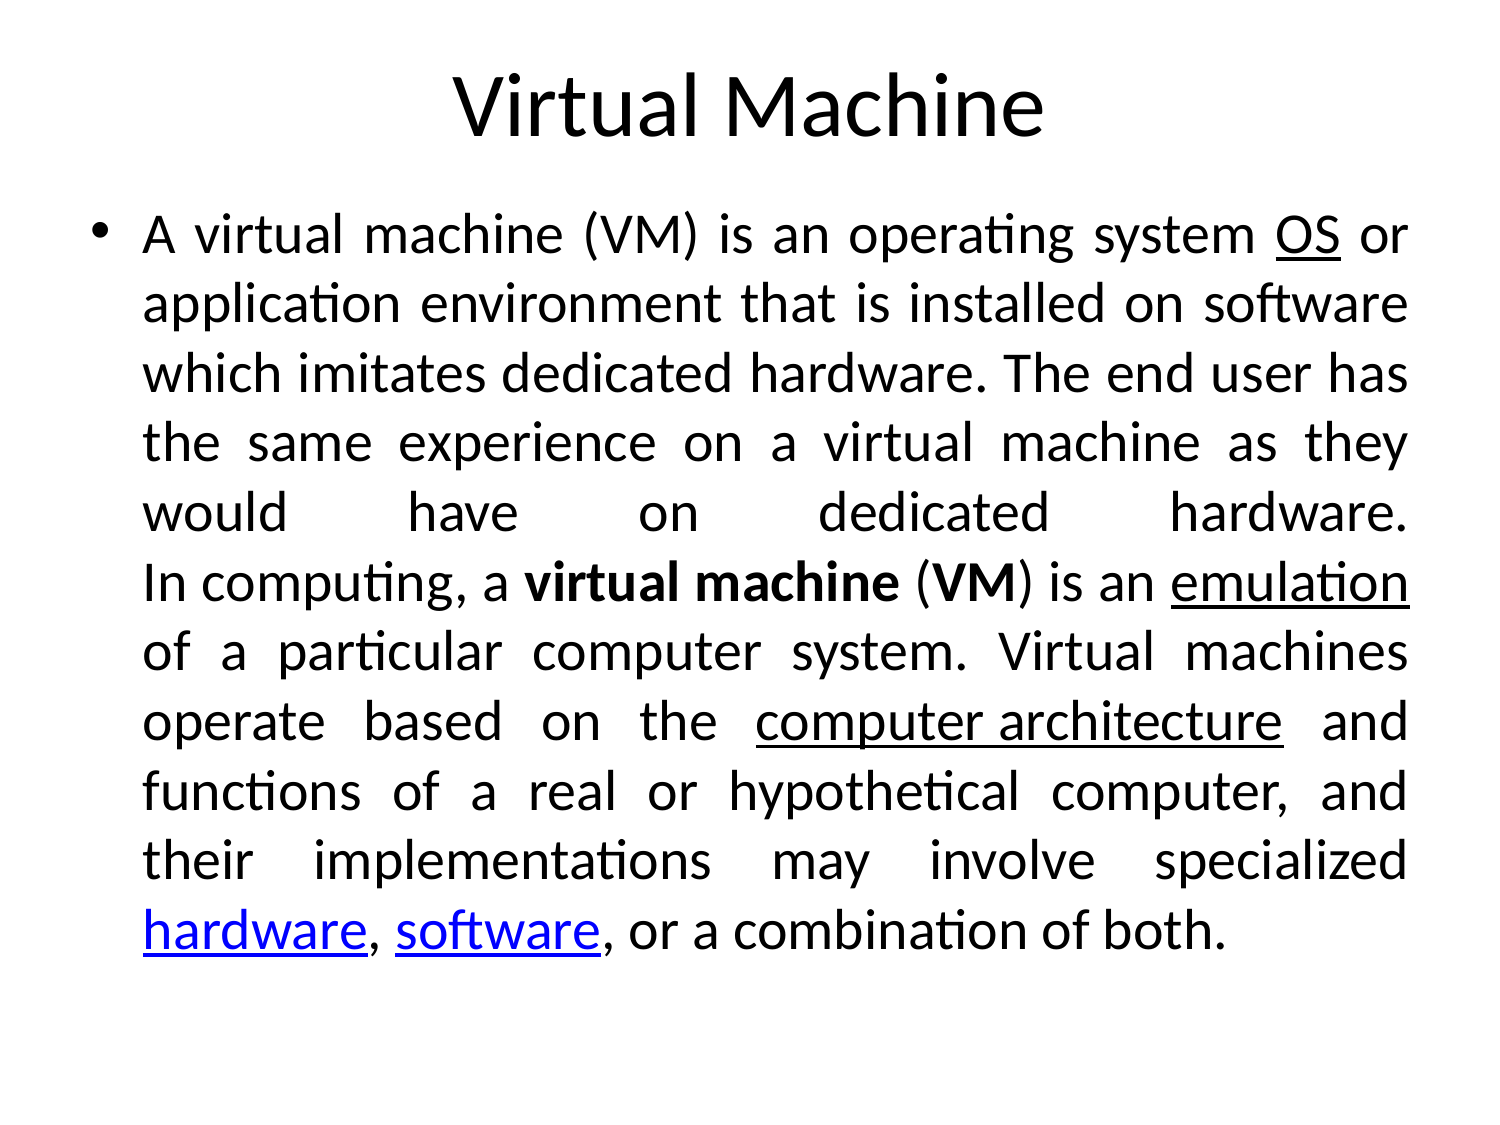

# Virtual Machine
A virtual machine (VM) is an operating system OS or application environment that is installed on software which imitates dedicated hardware. The end user has the same experience on a virtual machine as they would have on dedicated hardware.
In computing, a virtual machine (VM) is an emulation of a particular computer system. Virtual machines operate based on the computer architecture and functions of a real or hypothetical computer, and their implementations may involve specialized hardware, software, or a combination of both.